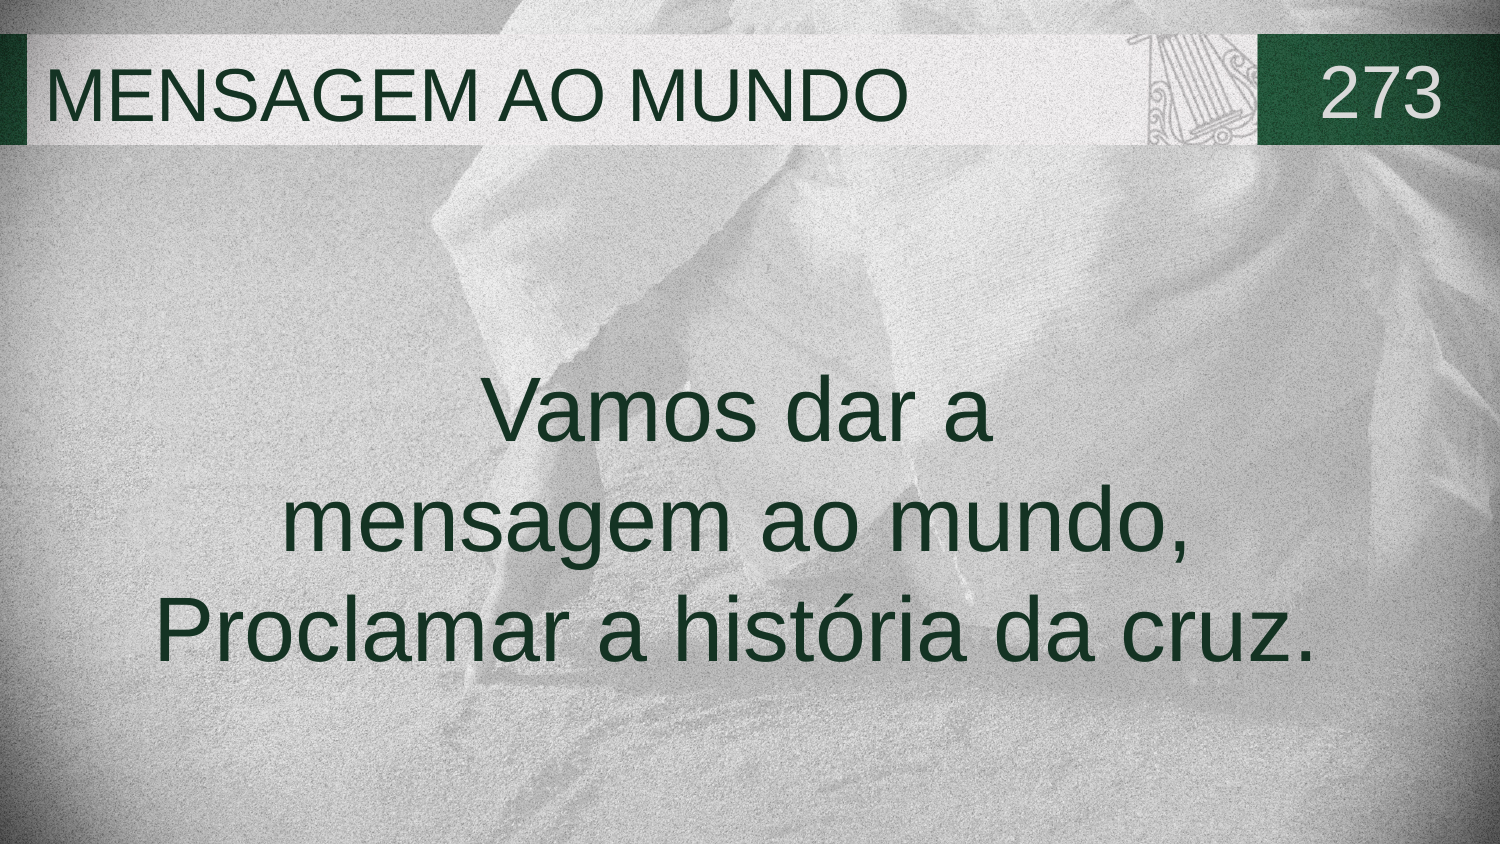

# MENSAGEM AO MUNDO
273
Vamos dar a
mensagem ao mundo,
Proclamar a história da cruz.